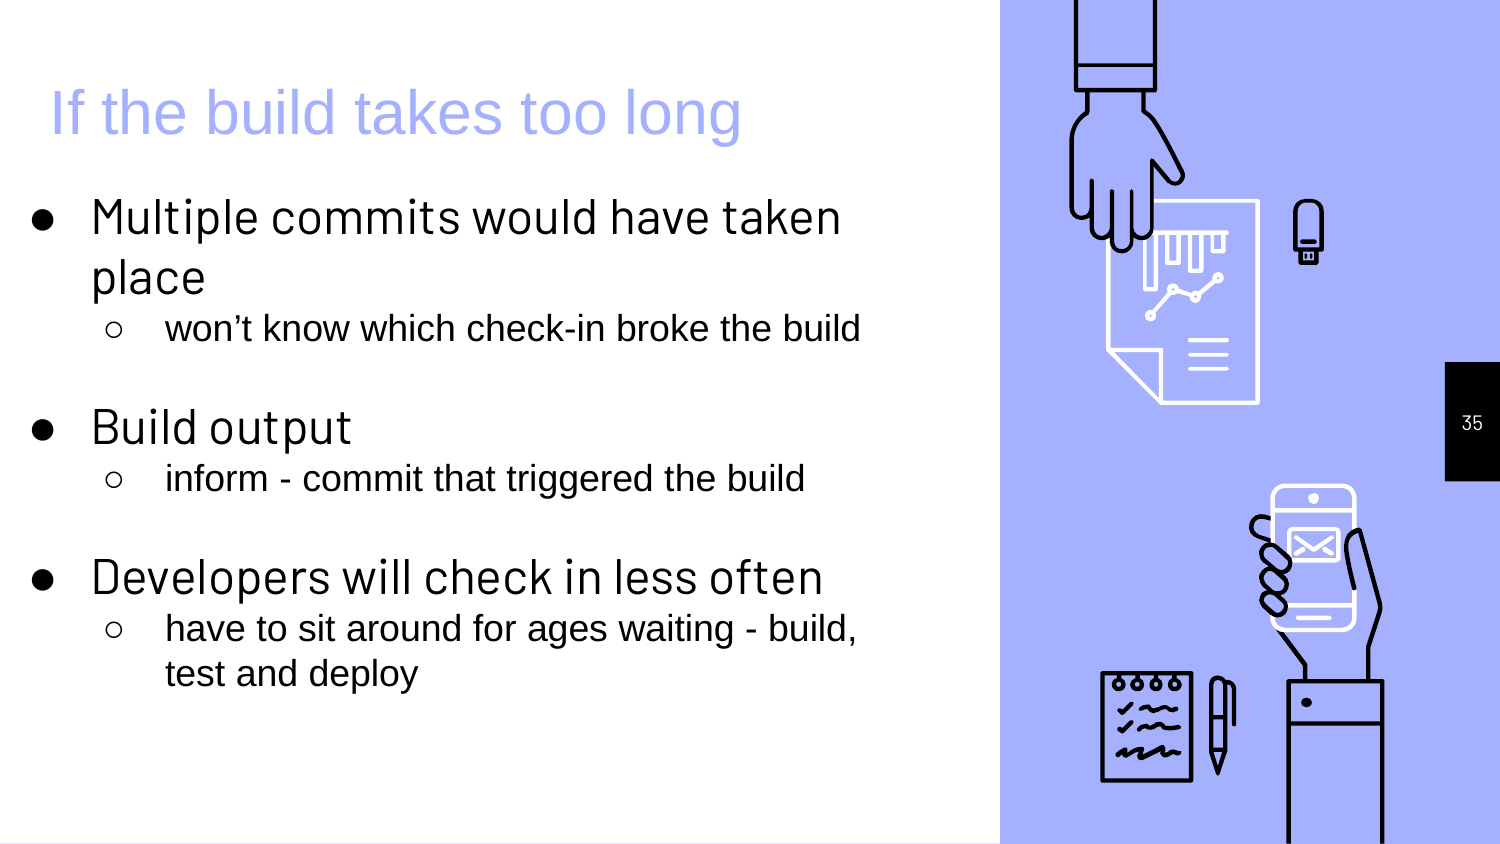

# If the build takes too long
Multiple commits would have taken place
won’t know which check-in broke the build

Build output
inform - commit that triggered the build

Developers will check in less often
have to sit around for ages waiting - build, test and deploy

35